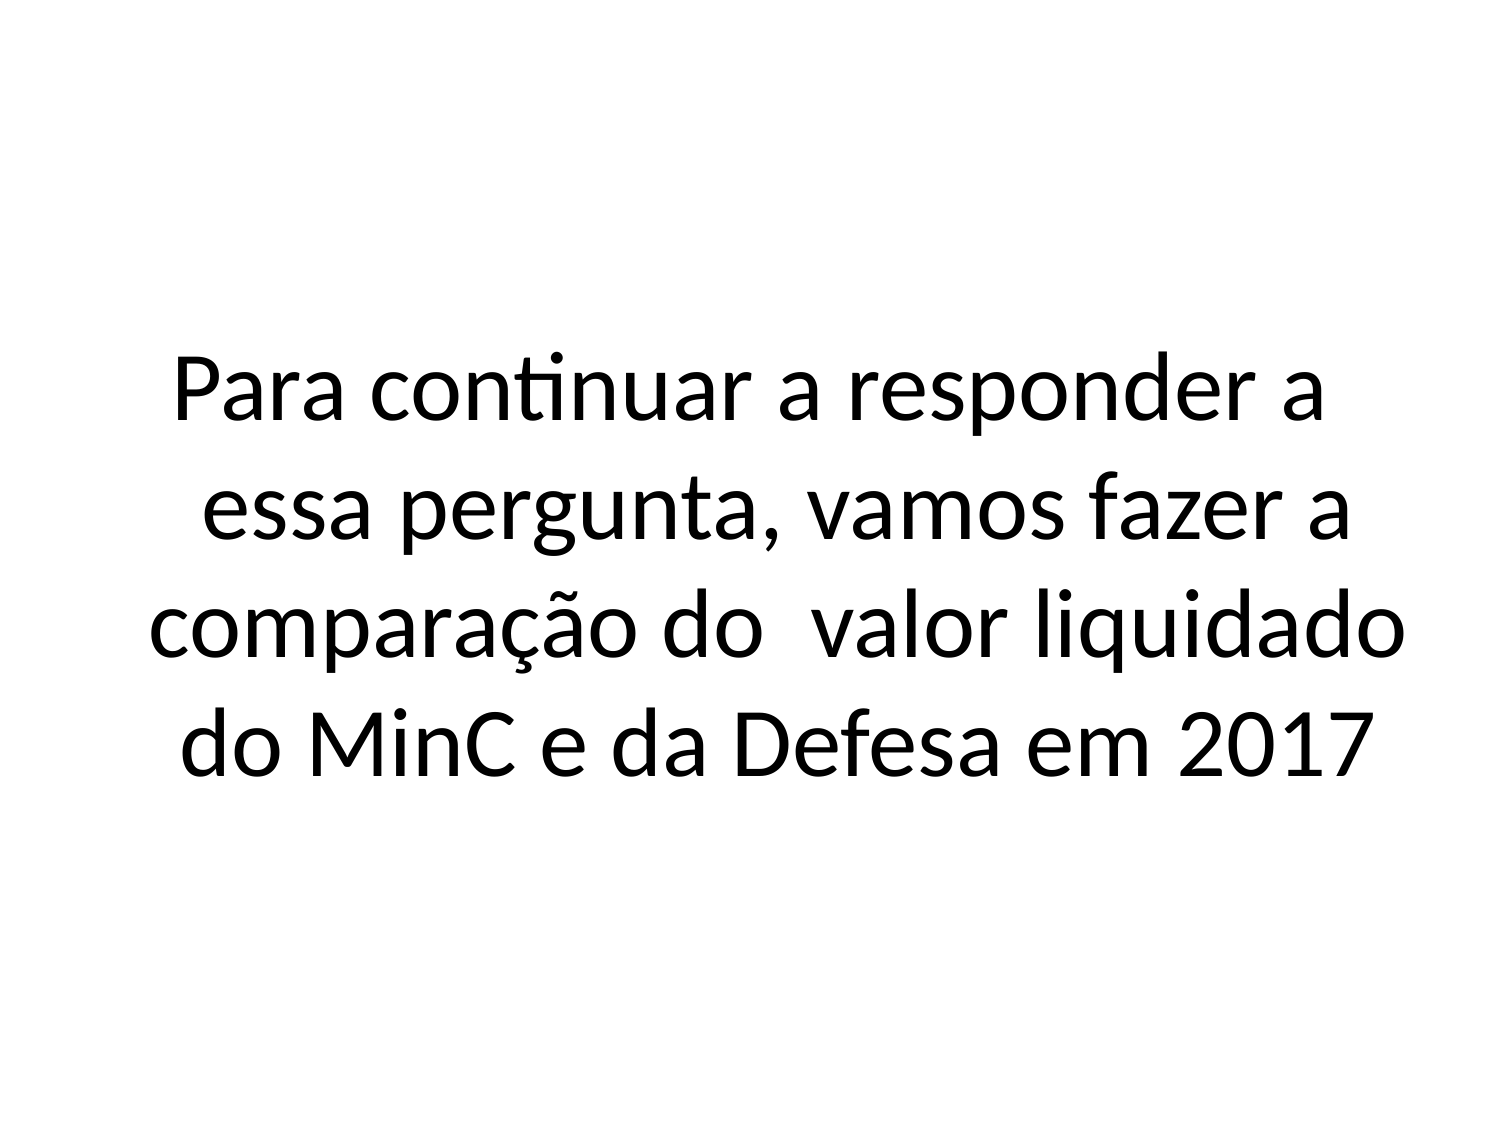

#
Para continuar a responder a essa pergunta, vamos fazer a comparação do  valor liquidado do MinC e da Defesa em 2017